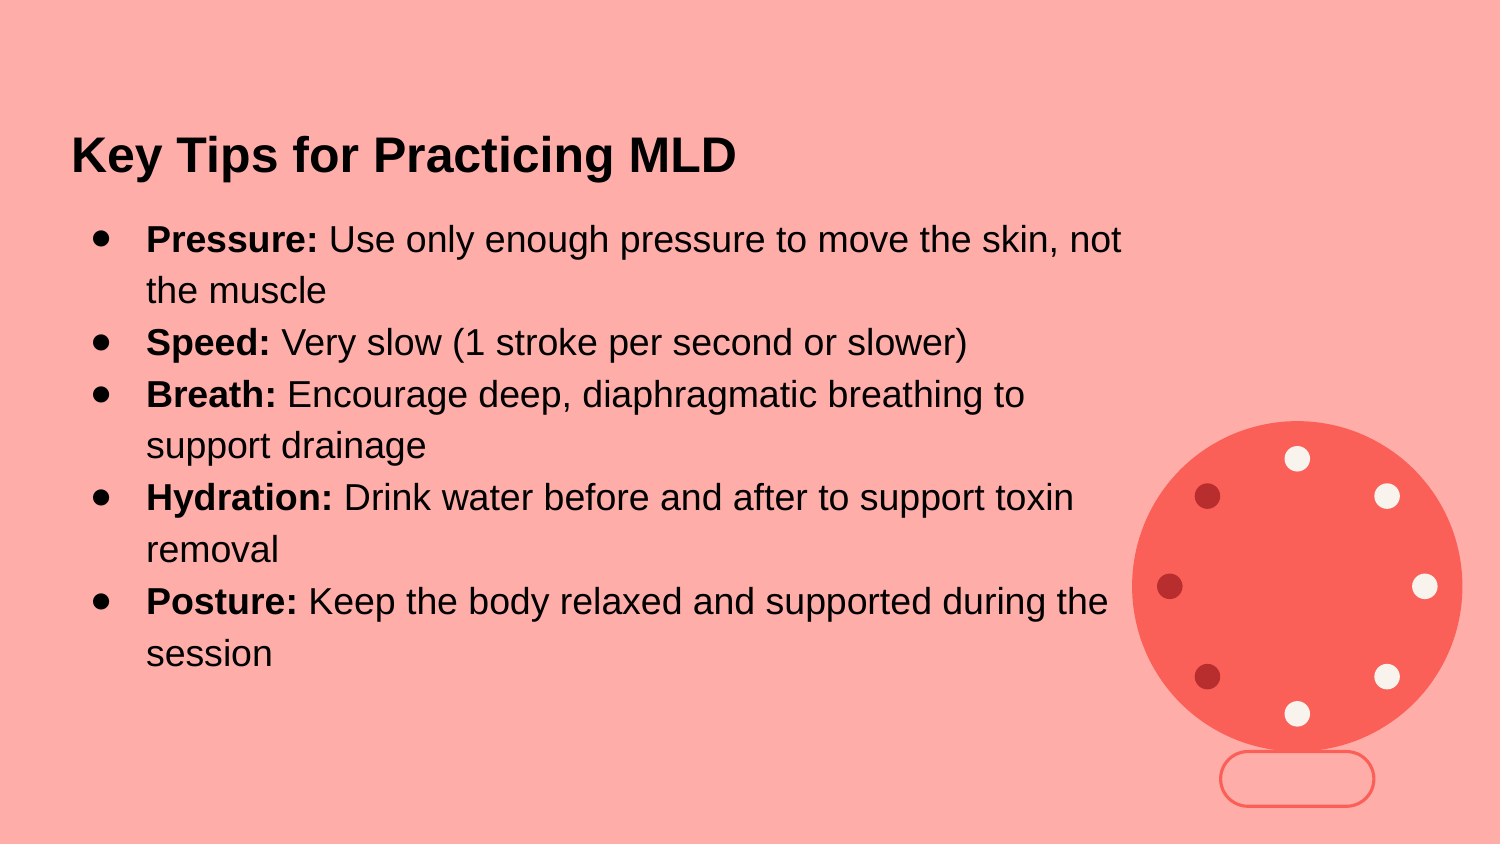

Key Tips for Practicing MLD
Pressure: Use only enough pressure to move the skin, not the muscle
Speed: Very slow (1 stroke per second or slower)
Breath: Encourage deep, diaphragmatic breathing to support drainage
Hydration: Drink water before and after to support toxin removal
Posture: Keep the body relaxed and supported during the session